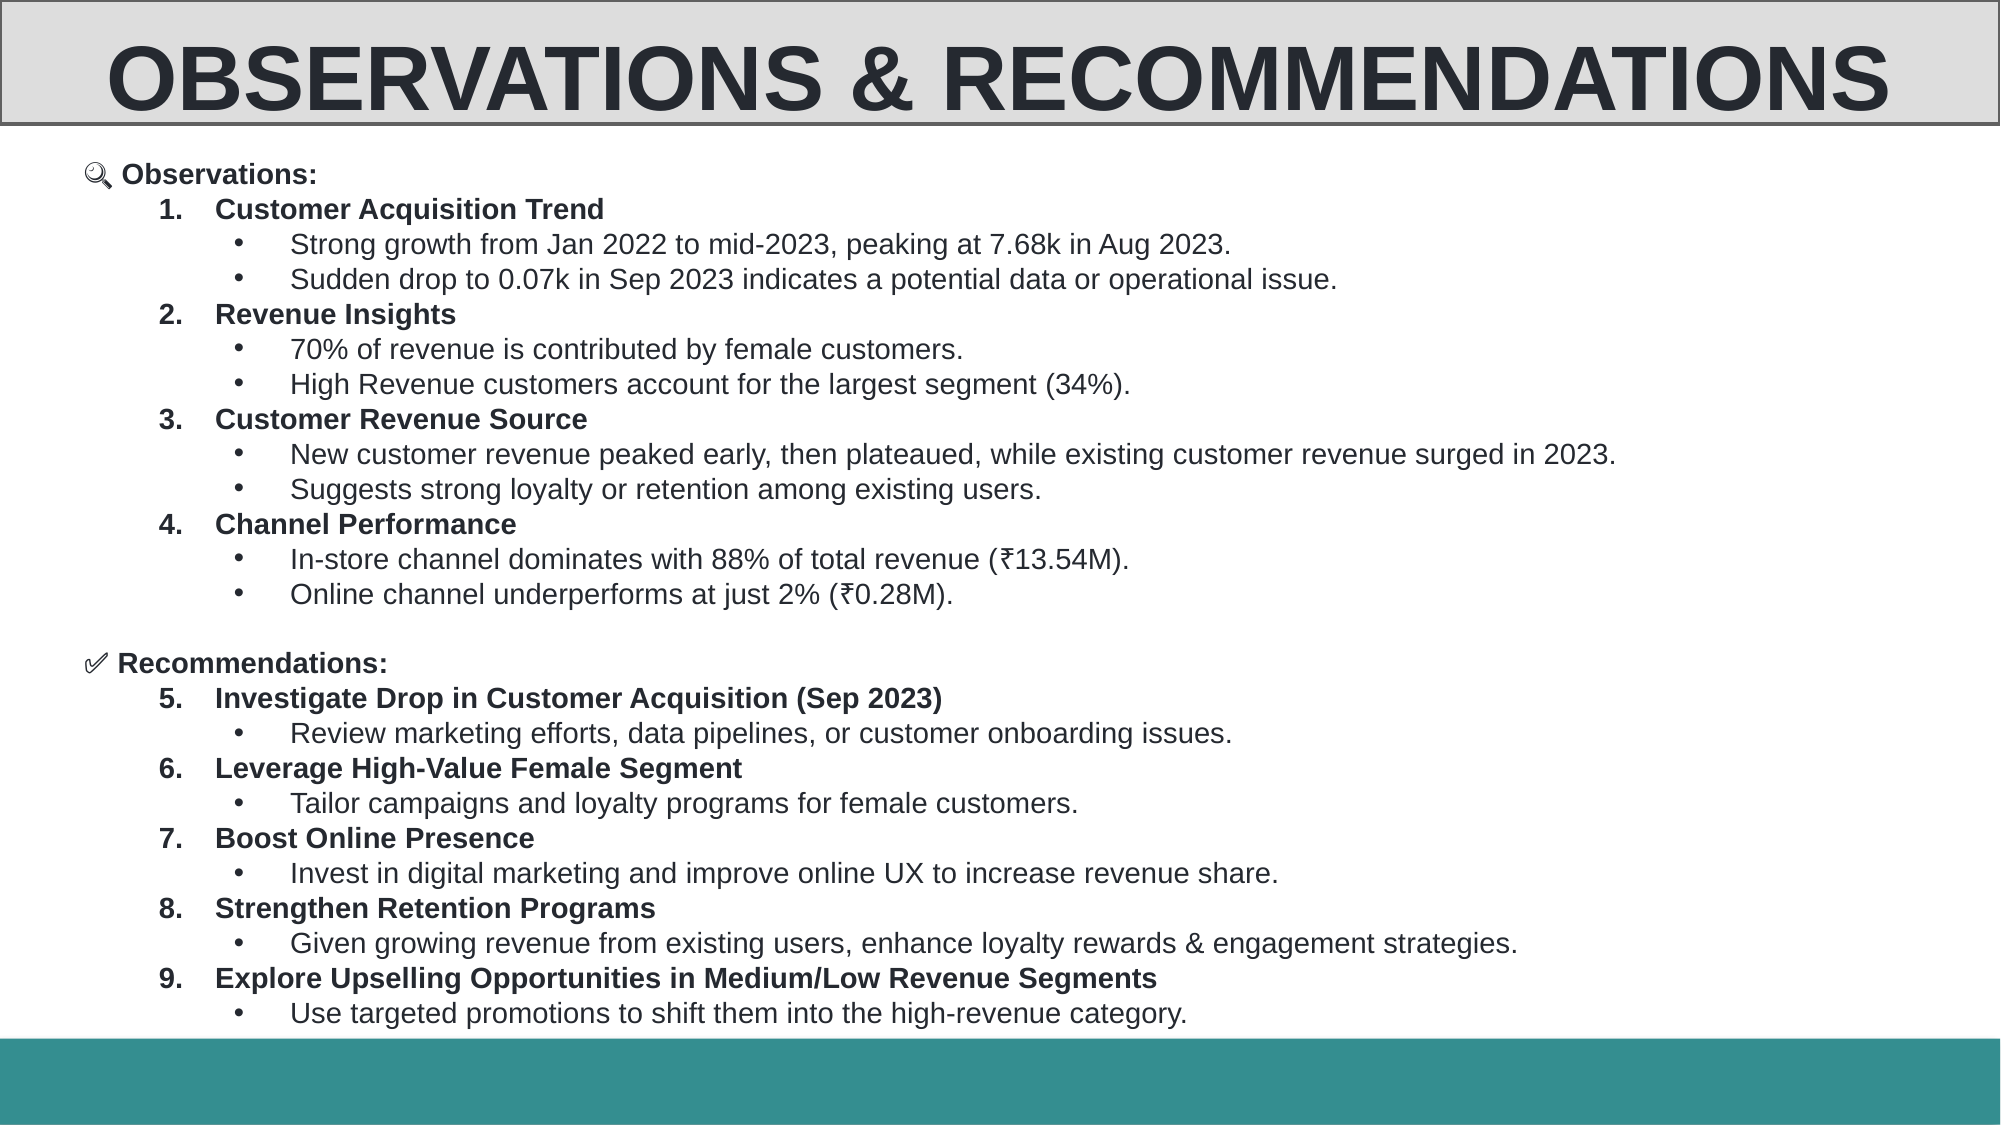

OBSERVATIONS & RECOMMENDATIONS
🔍 Observations:
Customer Acquisition Trend
Strong growth from Jan 2022 to mid-2023, peaking at 7.68k in Aug 2023.
Sudden drop to 0.07k in Sep 2023 indicates a potential data or operational issue.
Revenue Insights
70% of revenue is contributed by female customers.
High Revenue customers account for the largest segment (34%).
Customer Revenue Source
New customer revenue peaked early, then plateaued, while existing customer revenue surged in 2023.
Suggests strong loyalty or retention among existing users.
Channel Performance
In-store channel dominates with 88% of total revenue (₹13.54M).
Online channel underperforms at just 2% (₹0.28M).
✅ Recommendations:
Investigate Drop in Customer Acquisition (Sep 2023)
Review marketing efforts, data pipelines, or customer onboarding issues.
Leverage High-Value Female Segment
Tailor campaigns and loyalty programs for female customers.
Boost Online Presence
Invest in digital marketing and improve online UX to increase revenue share.
Strengthen Retention Programs
Given growing revenue from existing users, enhance loyalty rewards & engagement strategies.
Explore Upselling Opportunities in Medium/Low Revenue Segments
Use targeted promotions to shift them into the high-revenue category.